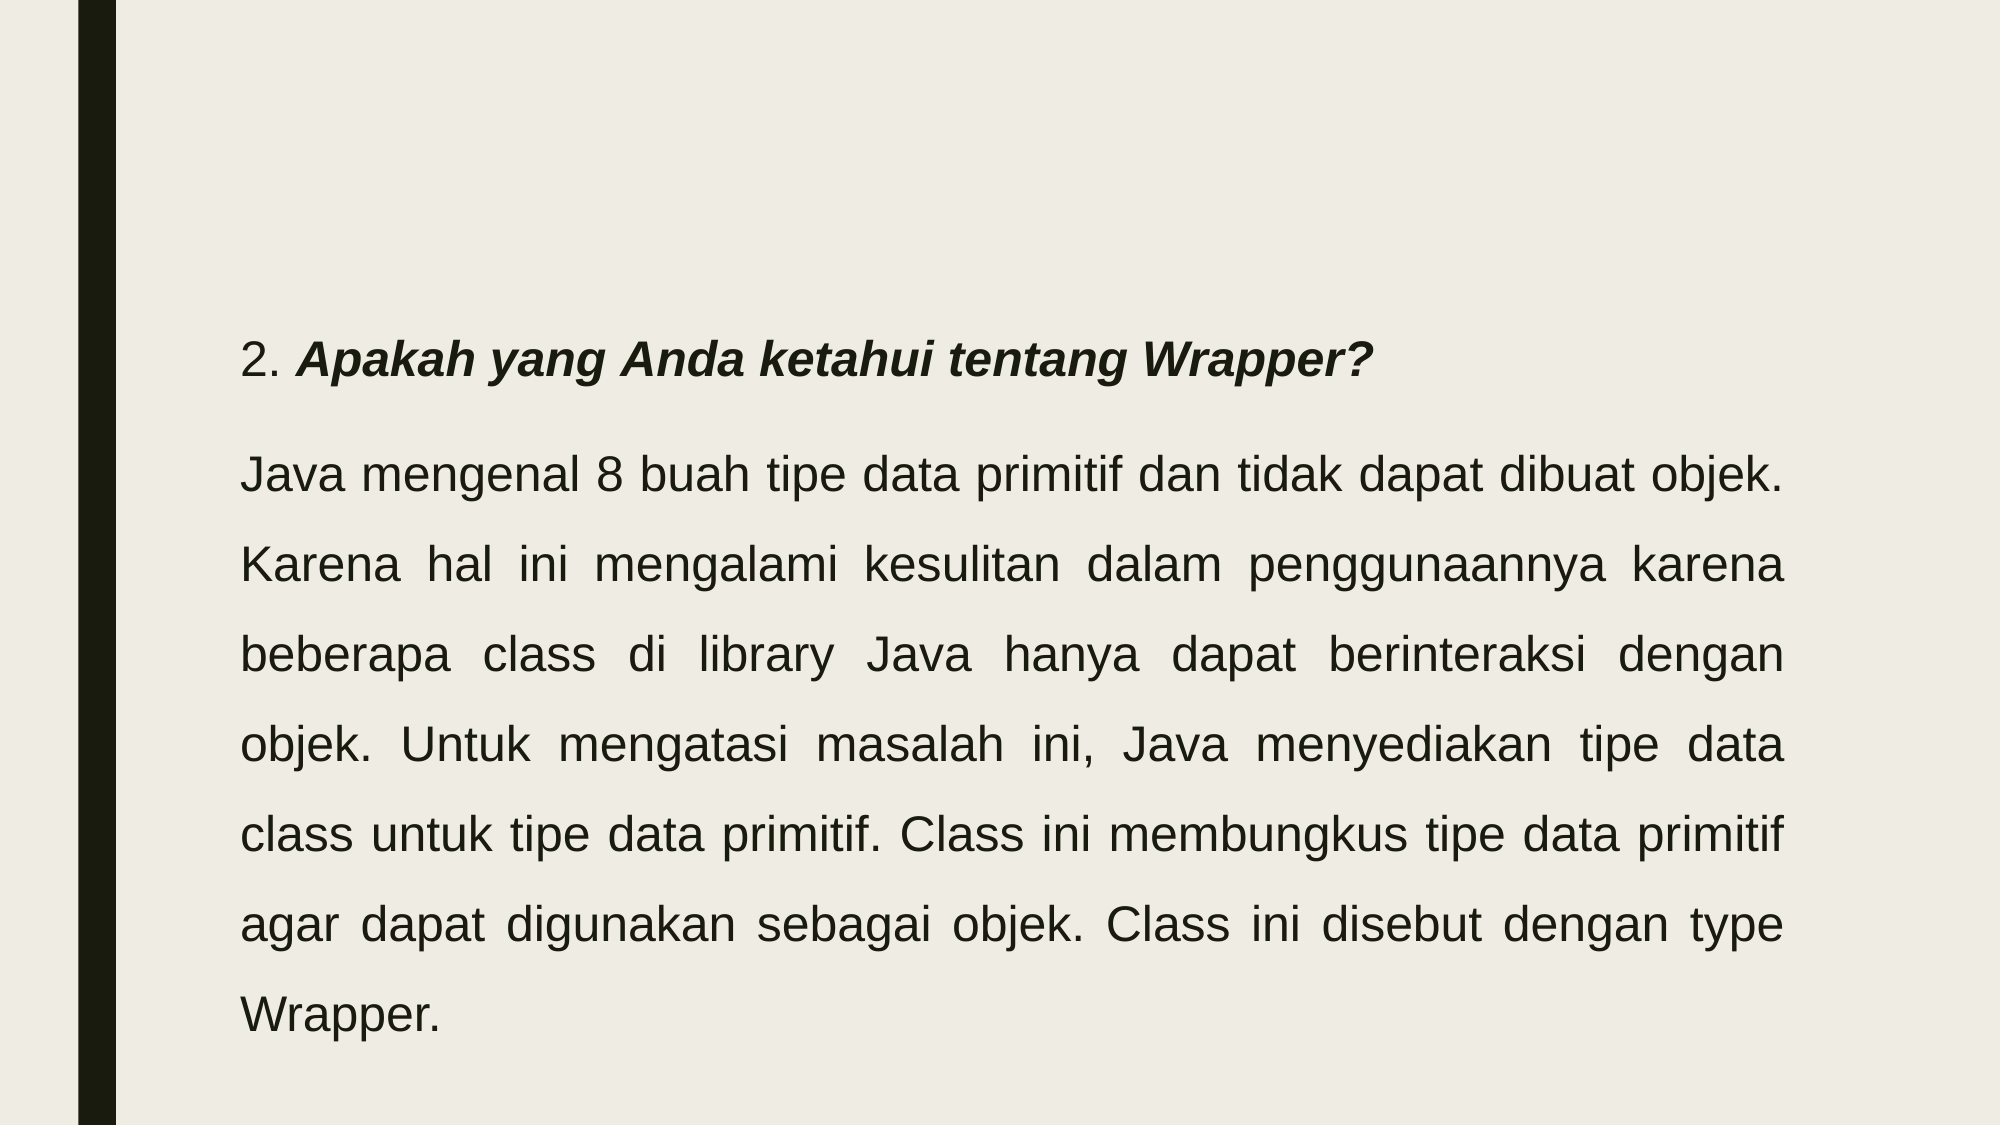

#
2. Apakah yang Anda ketahui tentang Wrapper?
Java mengenal 8 buah tipe data primitif dan tidak dapat dibuat objek. Karena hal ini mengalami kesulitan dalam penggunaannya karena beberapa class di library Java hanya dapat berinteraksi dengan objek. Untuk mengatasi masalah ini, Java menyediakan tipe data class untuk tipe data primitif. Class ini membungkus tipe data primitif agar dapat digunakan sebagai objek. Class ini disebut dengan type Wrapper.